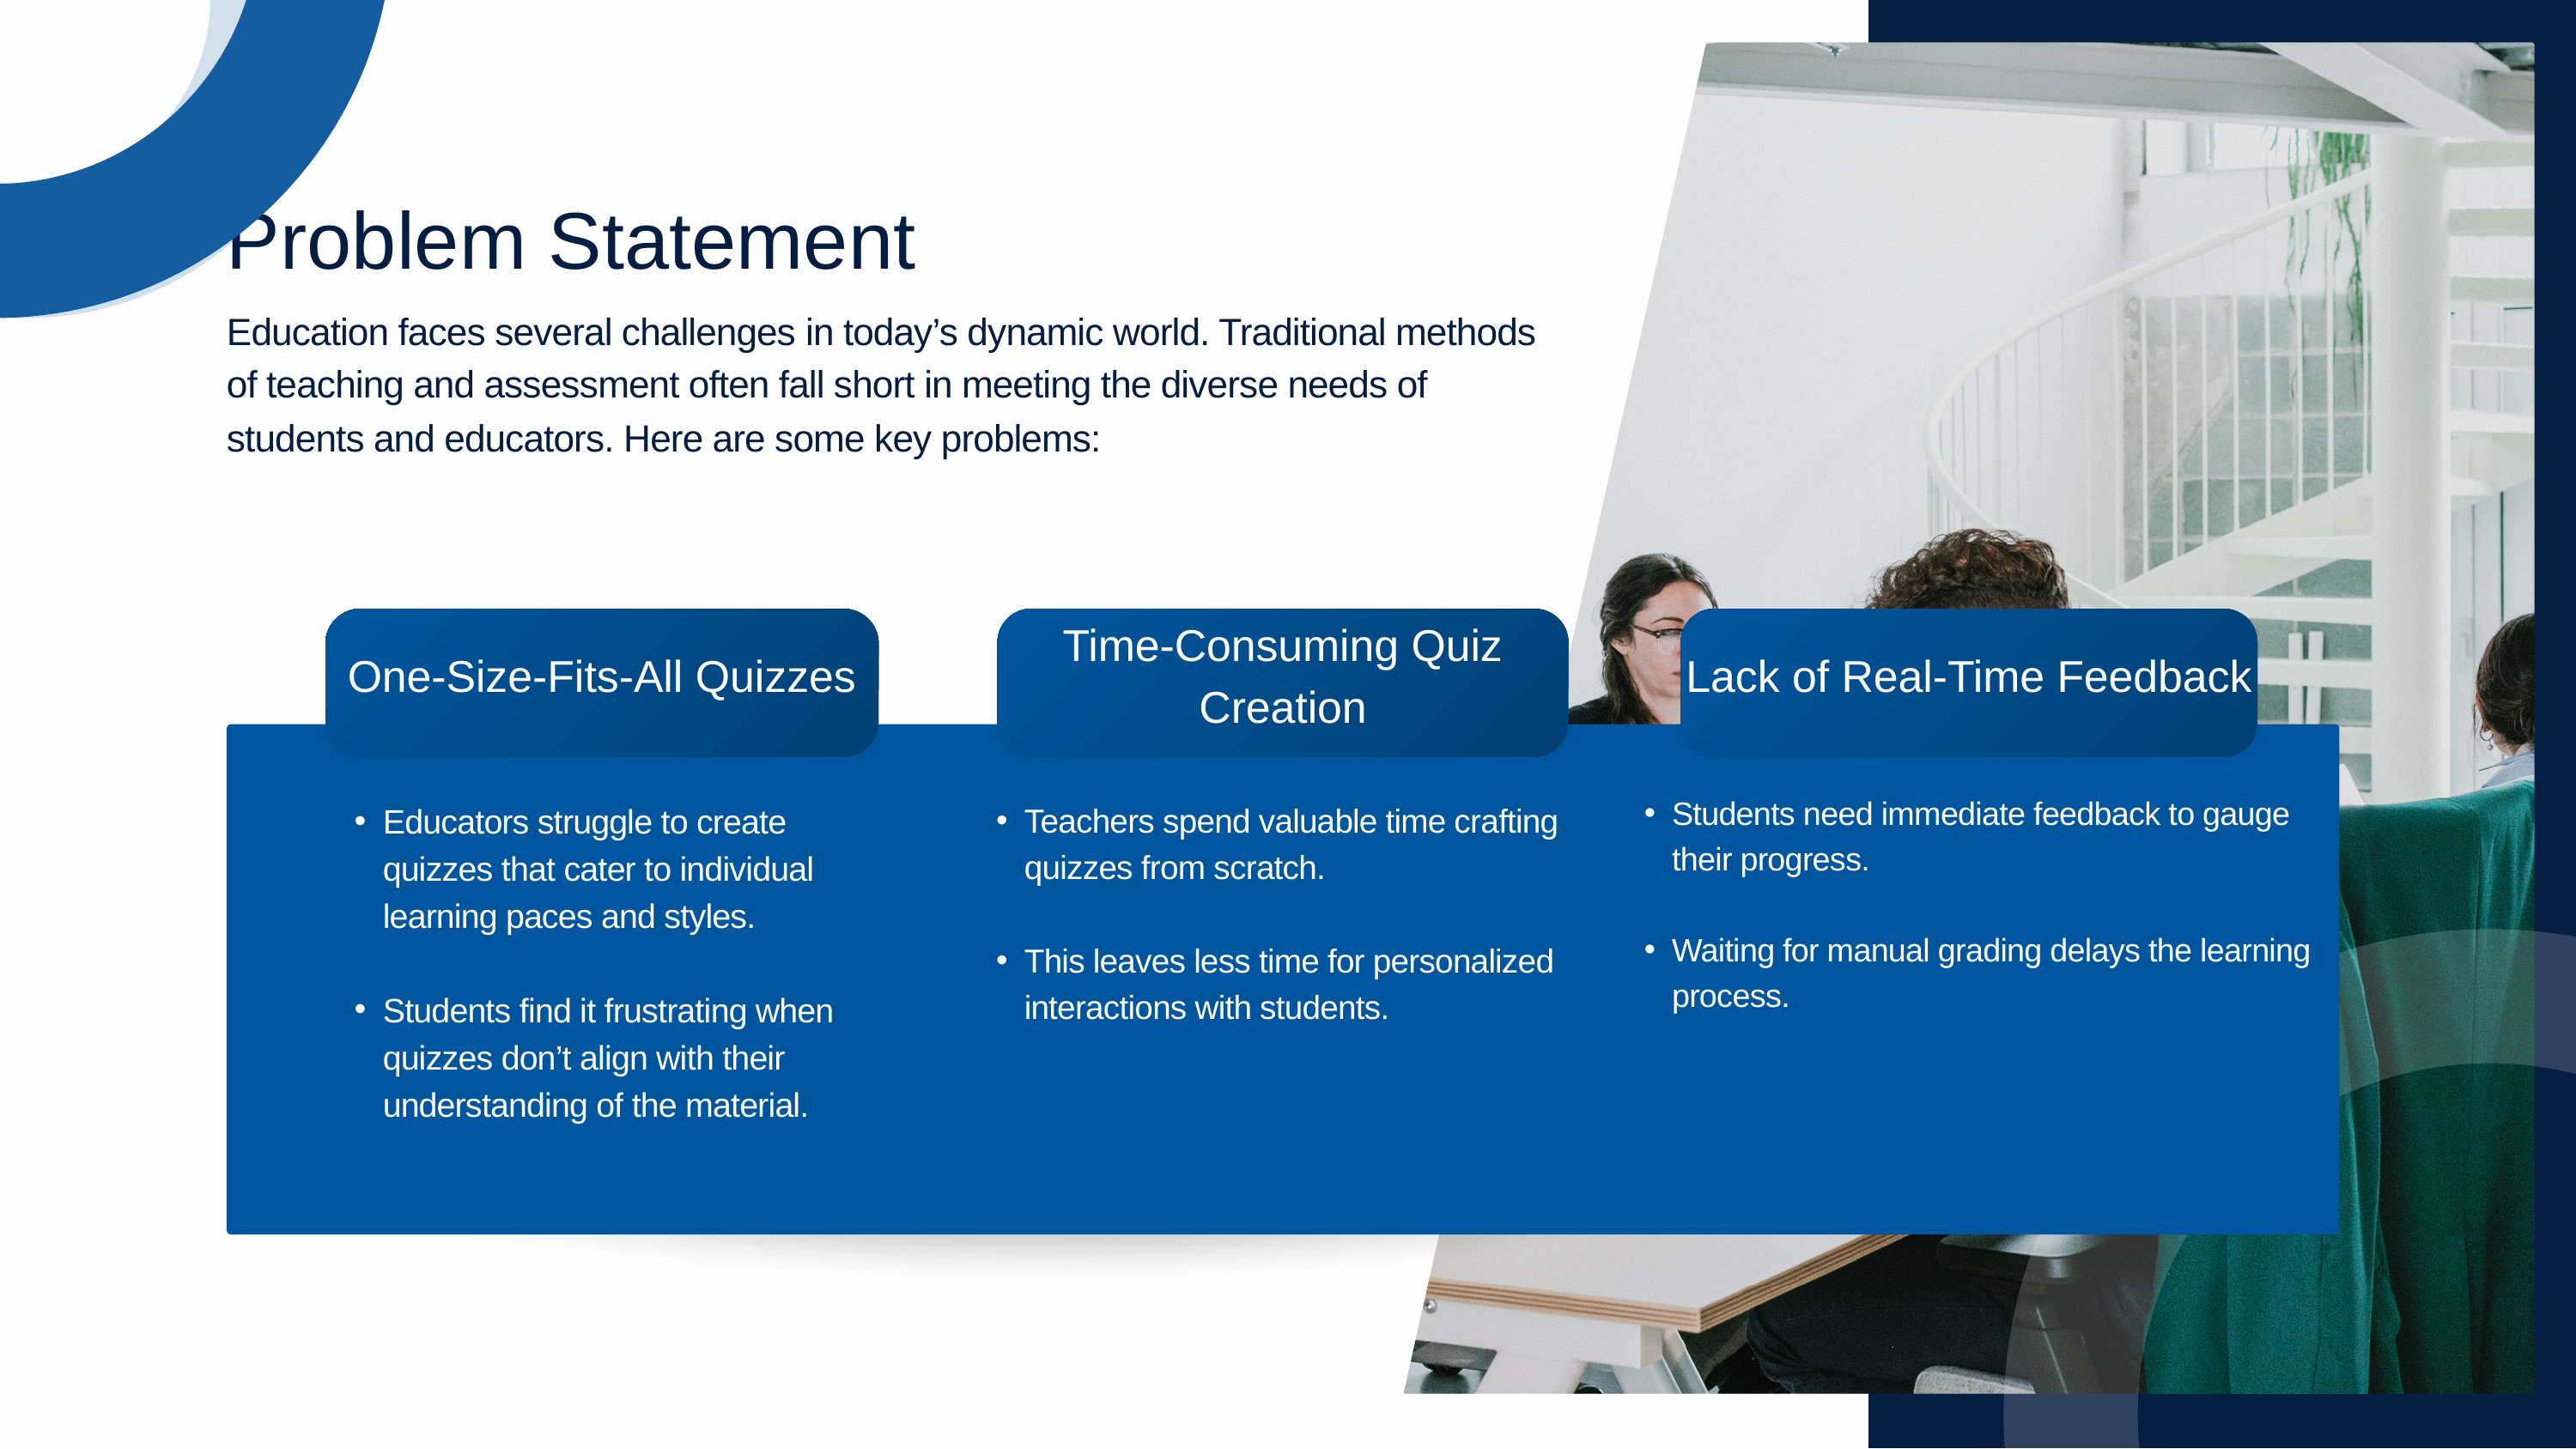

Problem Statement

Education faces several challenges in today’s dynamic world. Traditional methods of teaching and assessment often fall short in meeting the diverse needs of students and educators. Here are some key problems:

One-Size-Fits-All Quizzes

Time-Consuming Quiz Creation

Lack of Real-Time Feedback

Students need immediate feedback to gauge their progress.

Waiting for manual grading delays the learning process.

Educators struggle to create quizzes that cater to individual learning paces and styles.

Students find it frustrating when quizzes don’t align with their understanding of the material.

Teachers spend valuable time crafting quizzes from scratch.

This leaves less time for personalized interactions with students.